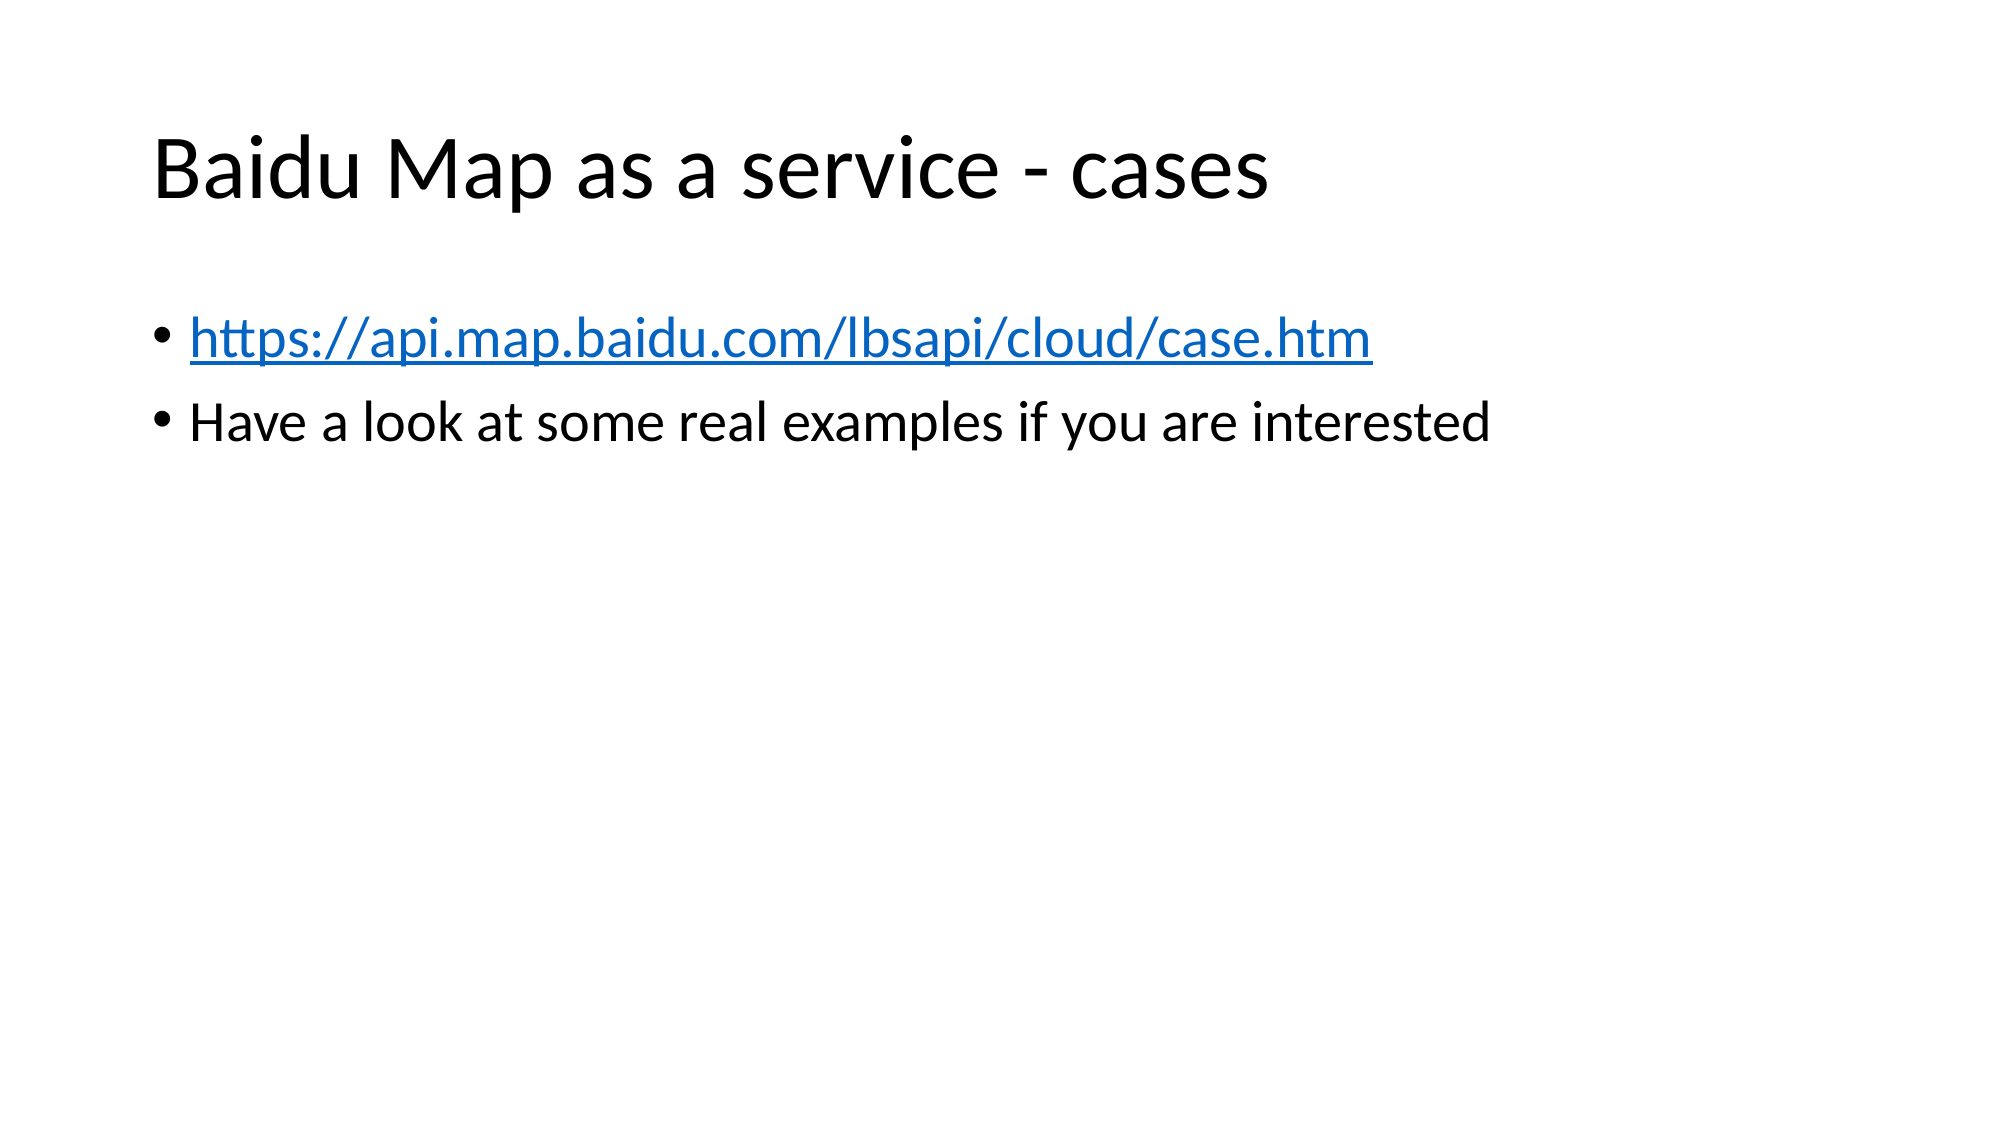

# Baidu Map as a service - cases
https://api.map.baidu.com/lbsapi/cloud/case.htm
Have a look at some real examples if you are interested